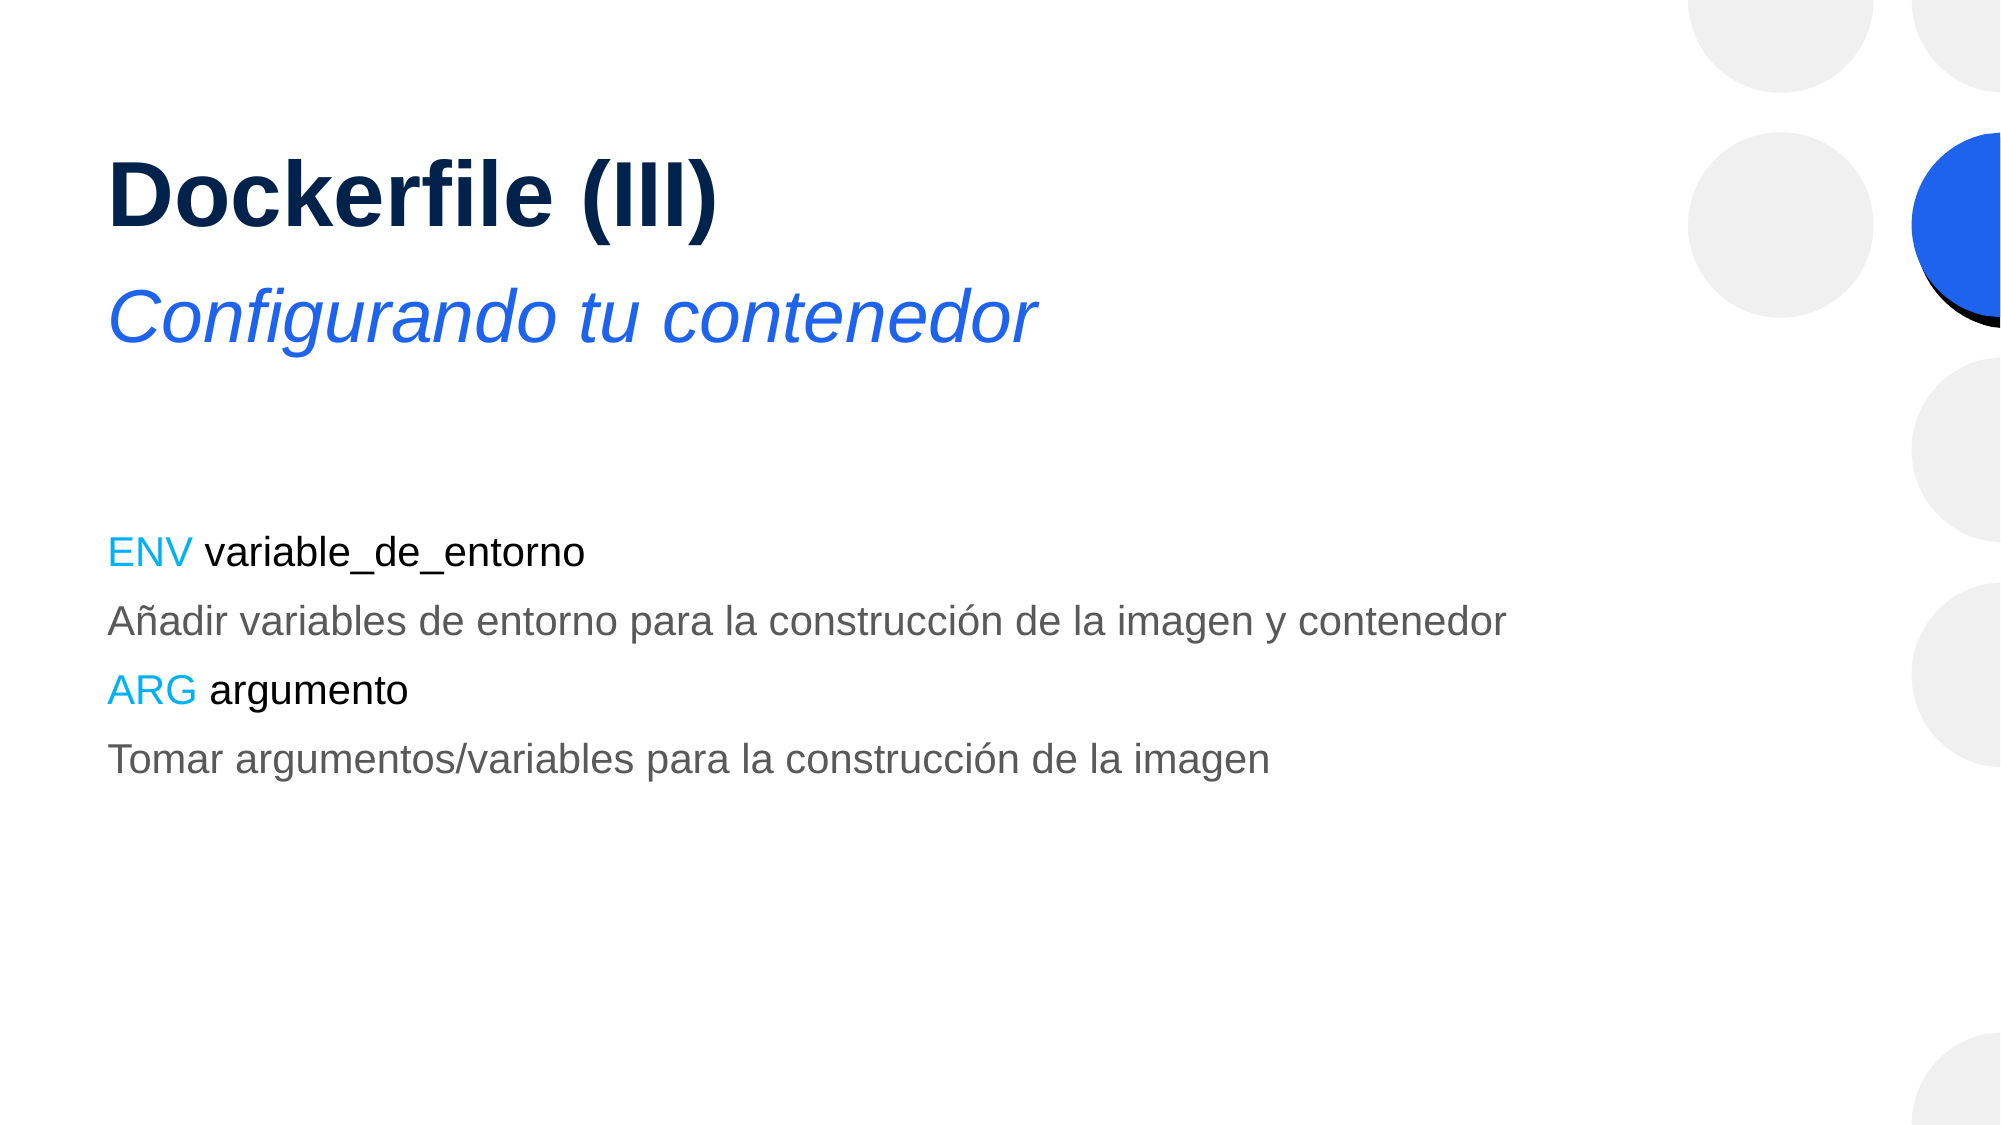

# Dockerfile (III)
Configurando tu contenedor
ENV variable_de_entorno
Añadir variables de entorno para la construcción de la imagen y contenedor
ARG argumento
Tomar argumentos/variables para la construcción de la imagen